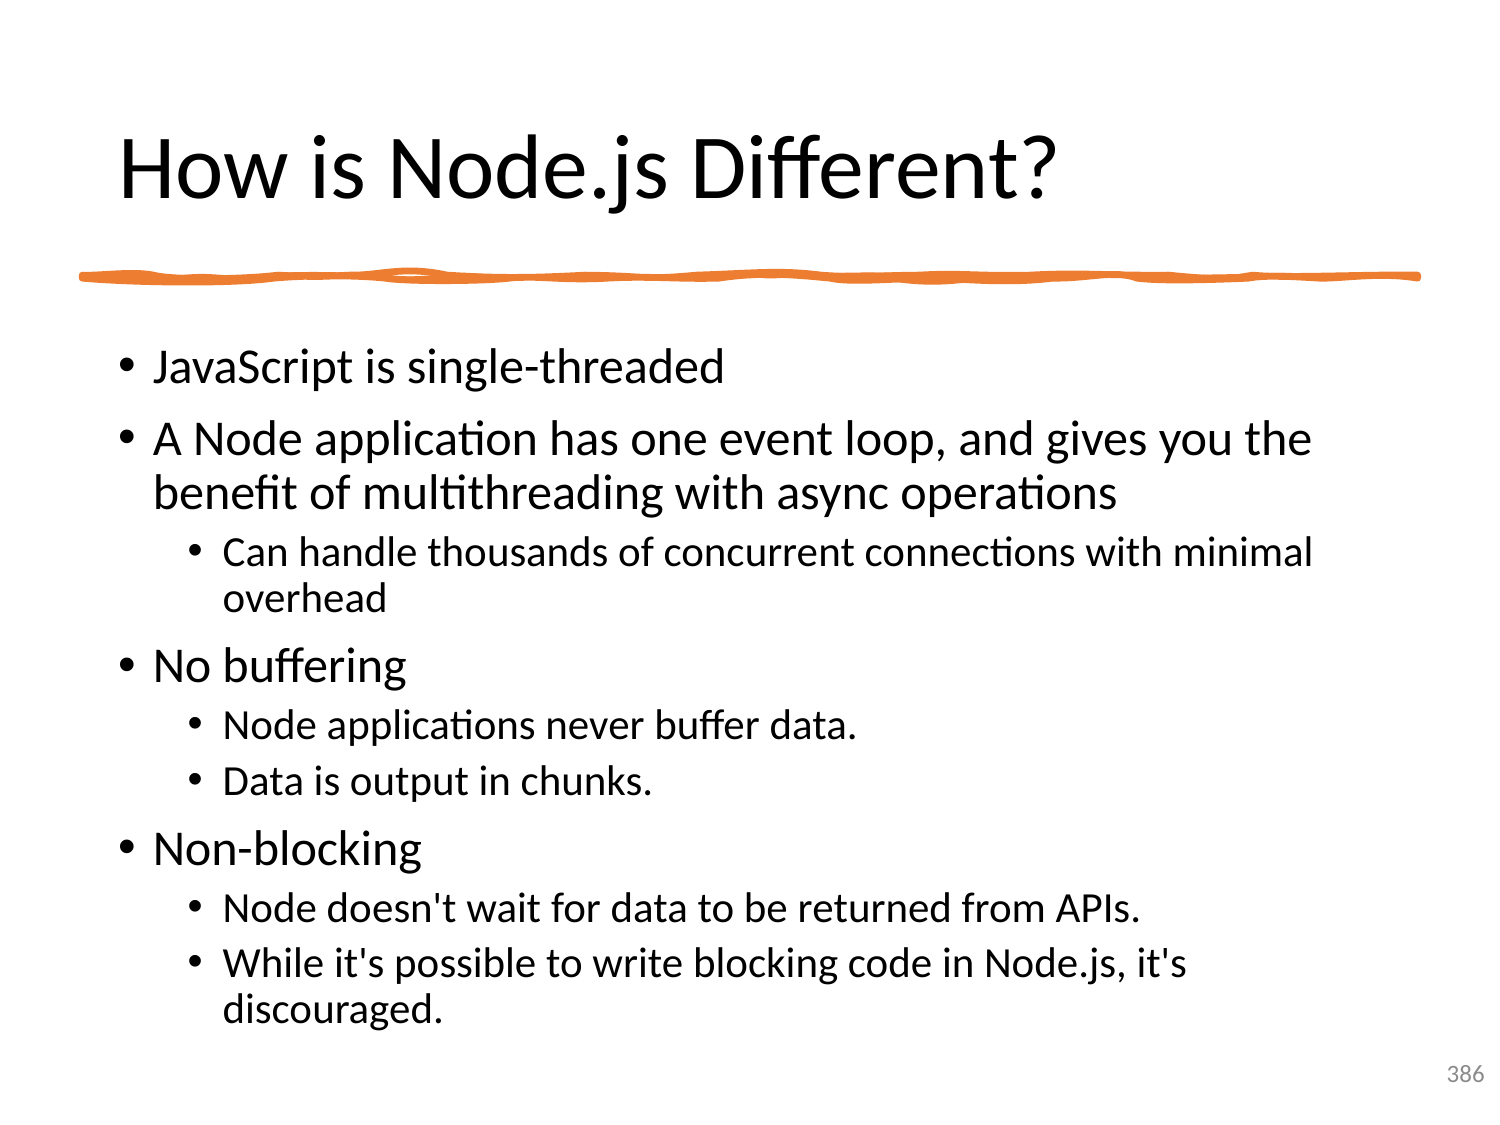

# How is Node.js Different?
JavaScript is single-threaded
A Node application has one event loop, and gives you the benefit of multithreading with async operations
Can handle thousands of concurrent connections with minimal overhead
No buffering
Node applications never buffer data.
Data is output in chunks.
Non-blocking
Node doesn't wait for data to be returned from APIs.
While it's possible to write blocking code in Node.js, it's discouraged.
386